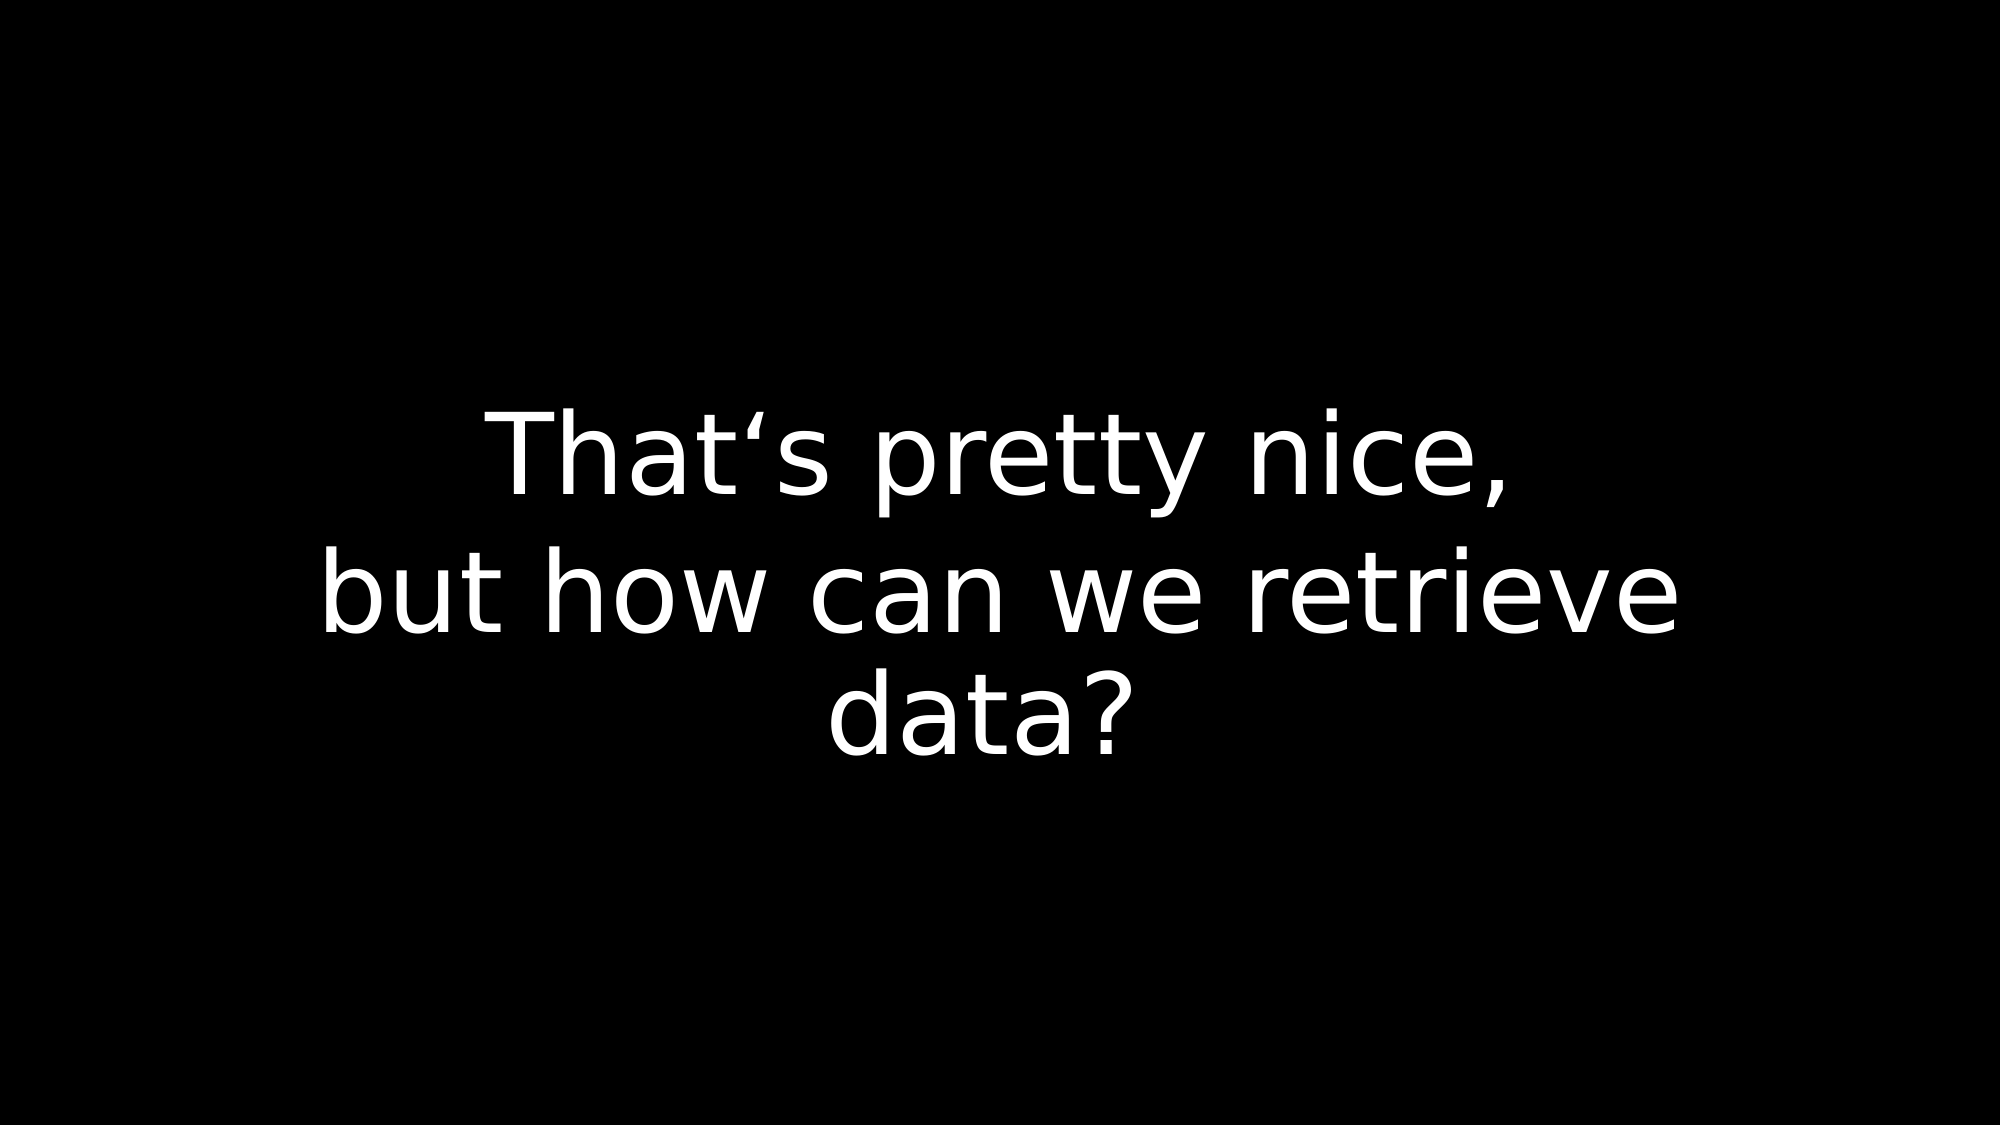

That‘s pretty nice,
but how can we retrieve data?